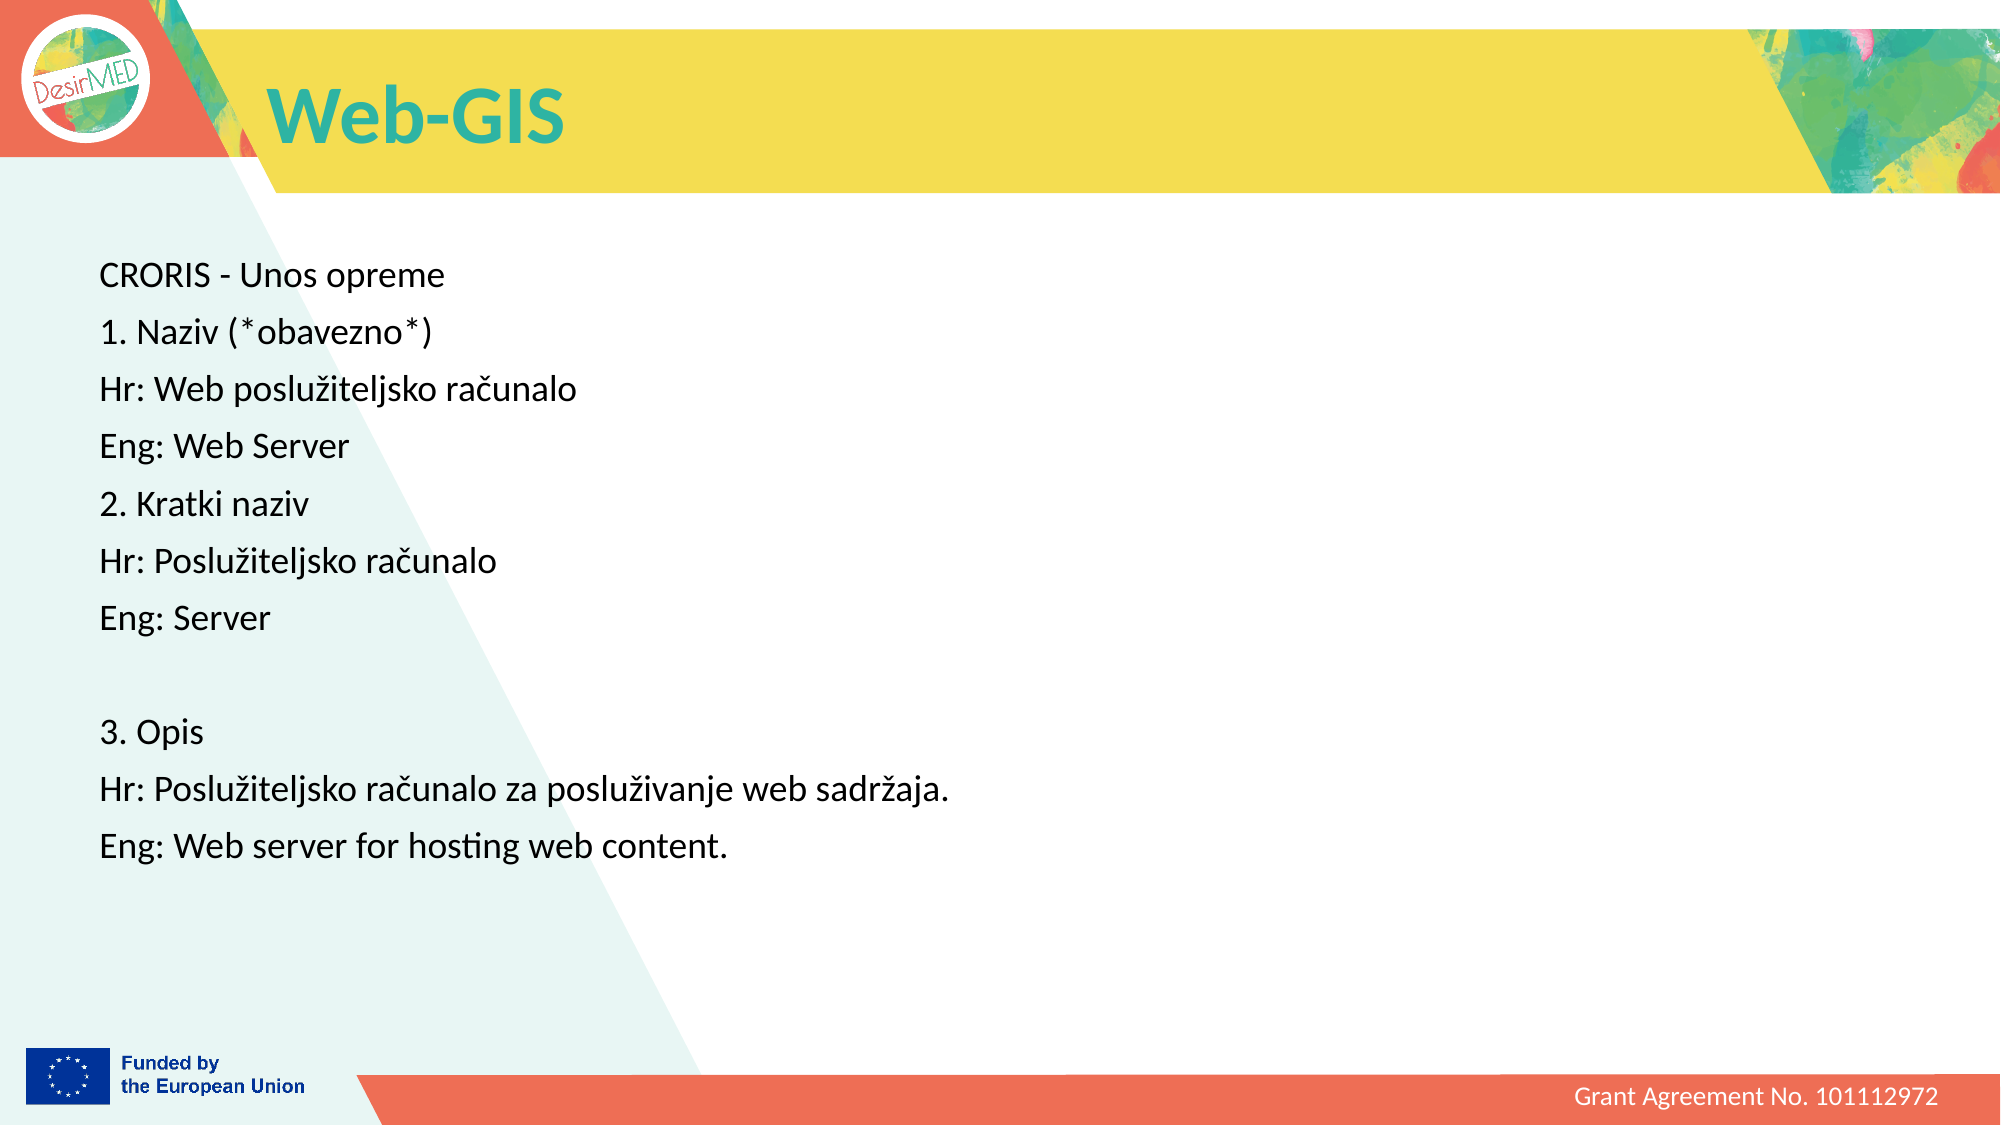

# Web-GIS
CRORIS - Unos opreme
1. Naziv (*obavezno*)
Hr: Web poslužiteljsko računalo
Eng: Web Server
2. Kratki naziv
Hr: Poslužiteljsko računalo
Eng: Server

3. Opis
Hr: Poslužiteljsko računalo za posluživanje web sadržaja.
Eng: Web server for hosting web content.